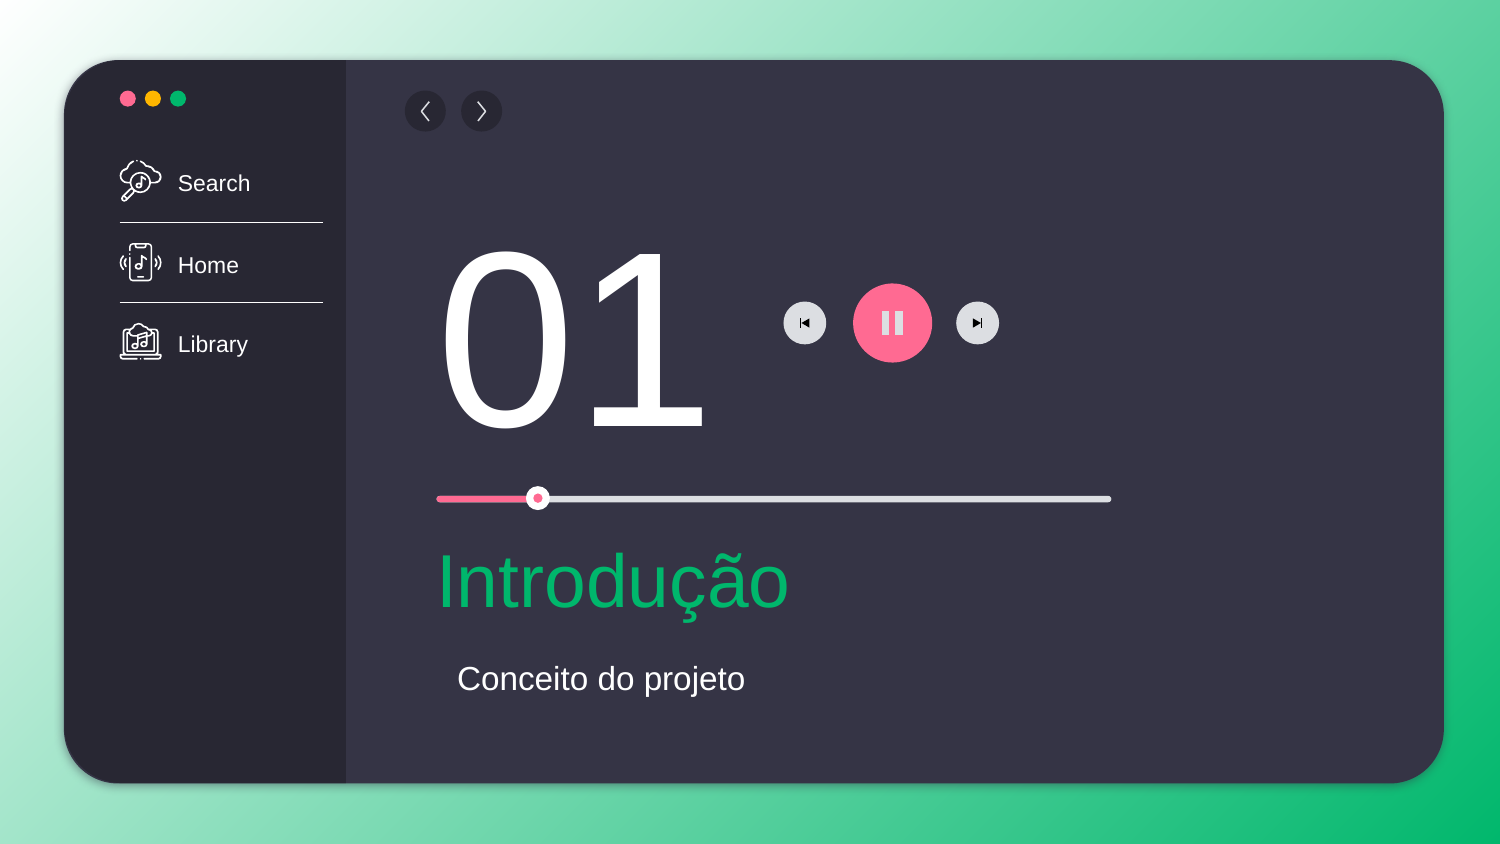

Search

Home

Library

01

# Introdução
Conceito do projeto